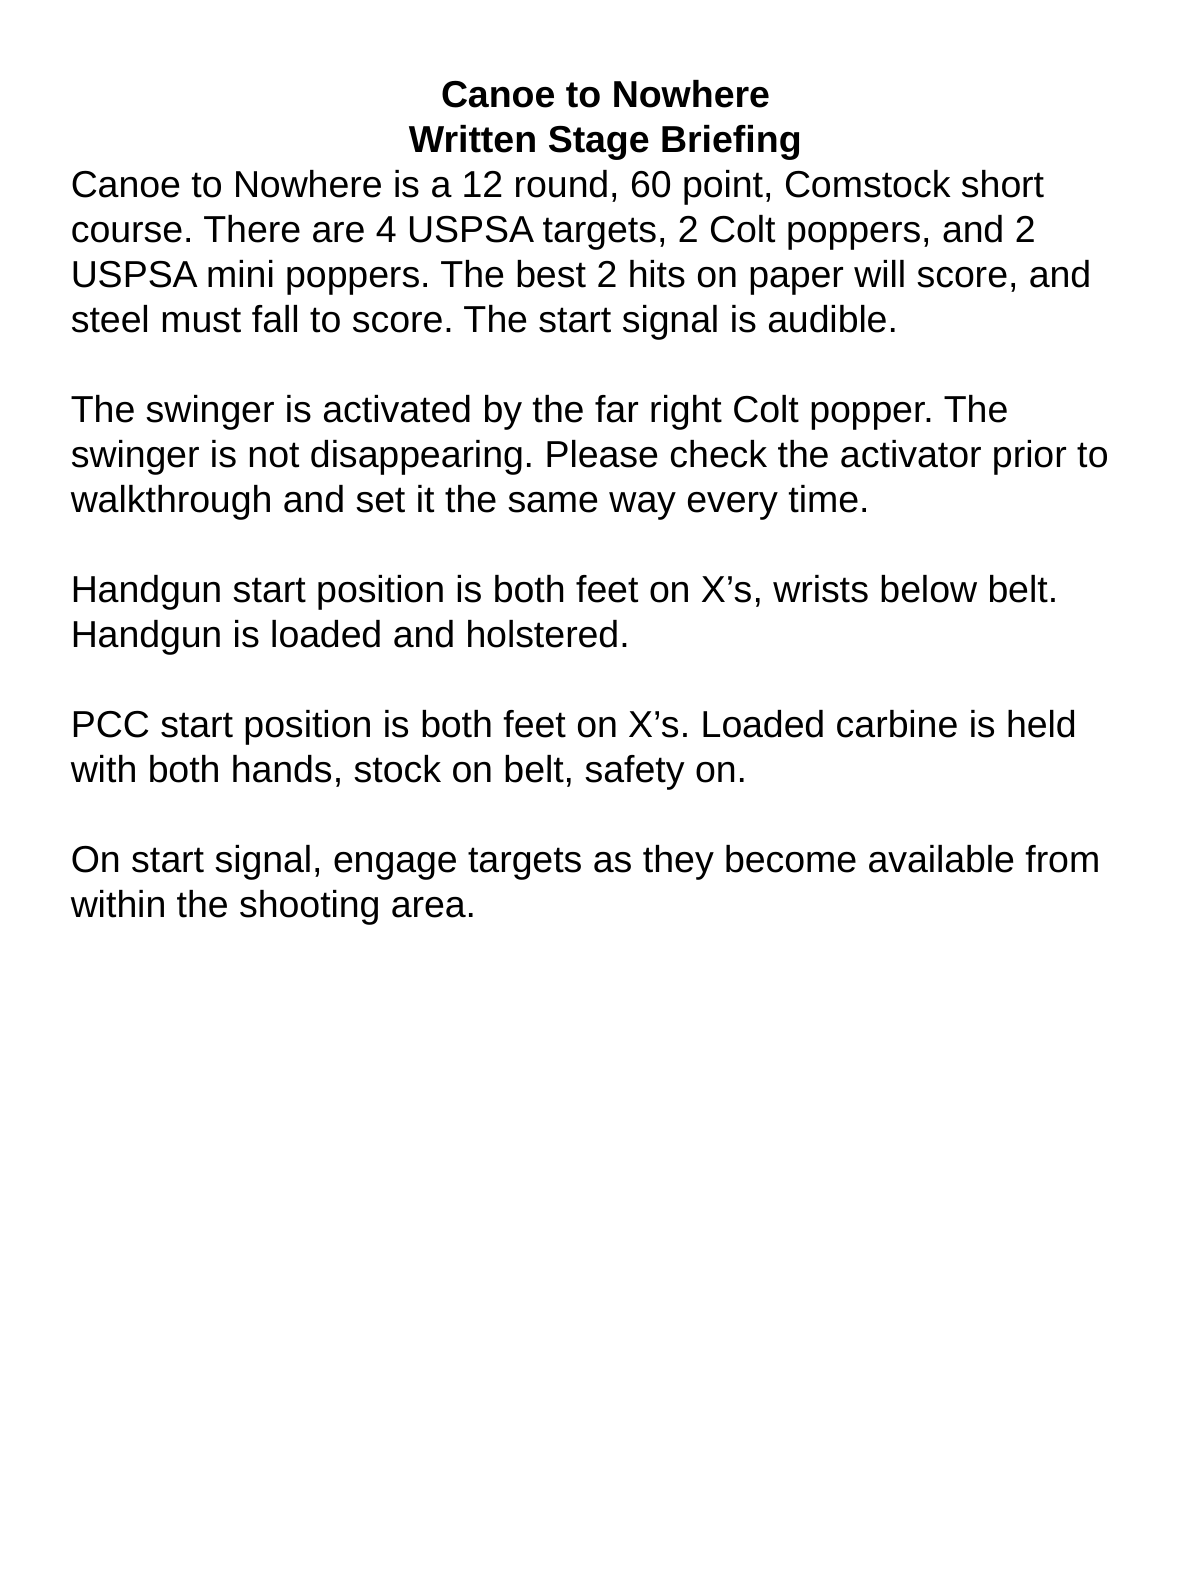

Canoe to Nowhere
Written Stage Briefing
Canoe to Nowhere is a 12 round, 60 point, Comstock short course. There are 4 USPSA targets, 2 Colt poppers, and 2 USPSA mini poppers. The best 2 hits on paper will score, and steel must fall to score. The start signal is audible.

The swinger is activated by the far right Colt popper. The swinger is not disappearing. Please check the activator prior to walkthrough and set it the same way every time.

Handgun start position is both feet on X’s, wrists below belt. Handgun is loaded and holstered.

PCC start position is both feet on X’s. Loaded carbine is held with both hands, stock on belt, safety on.

On start signal, engage targets as they become available from within the shooting area.